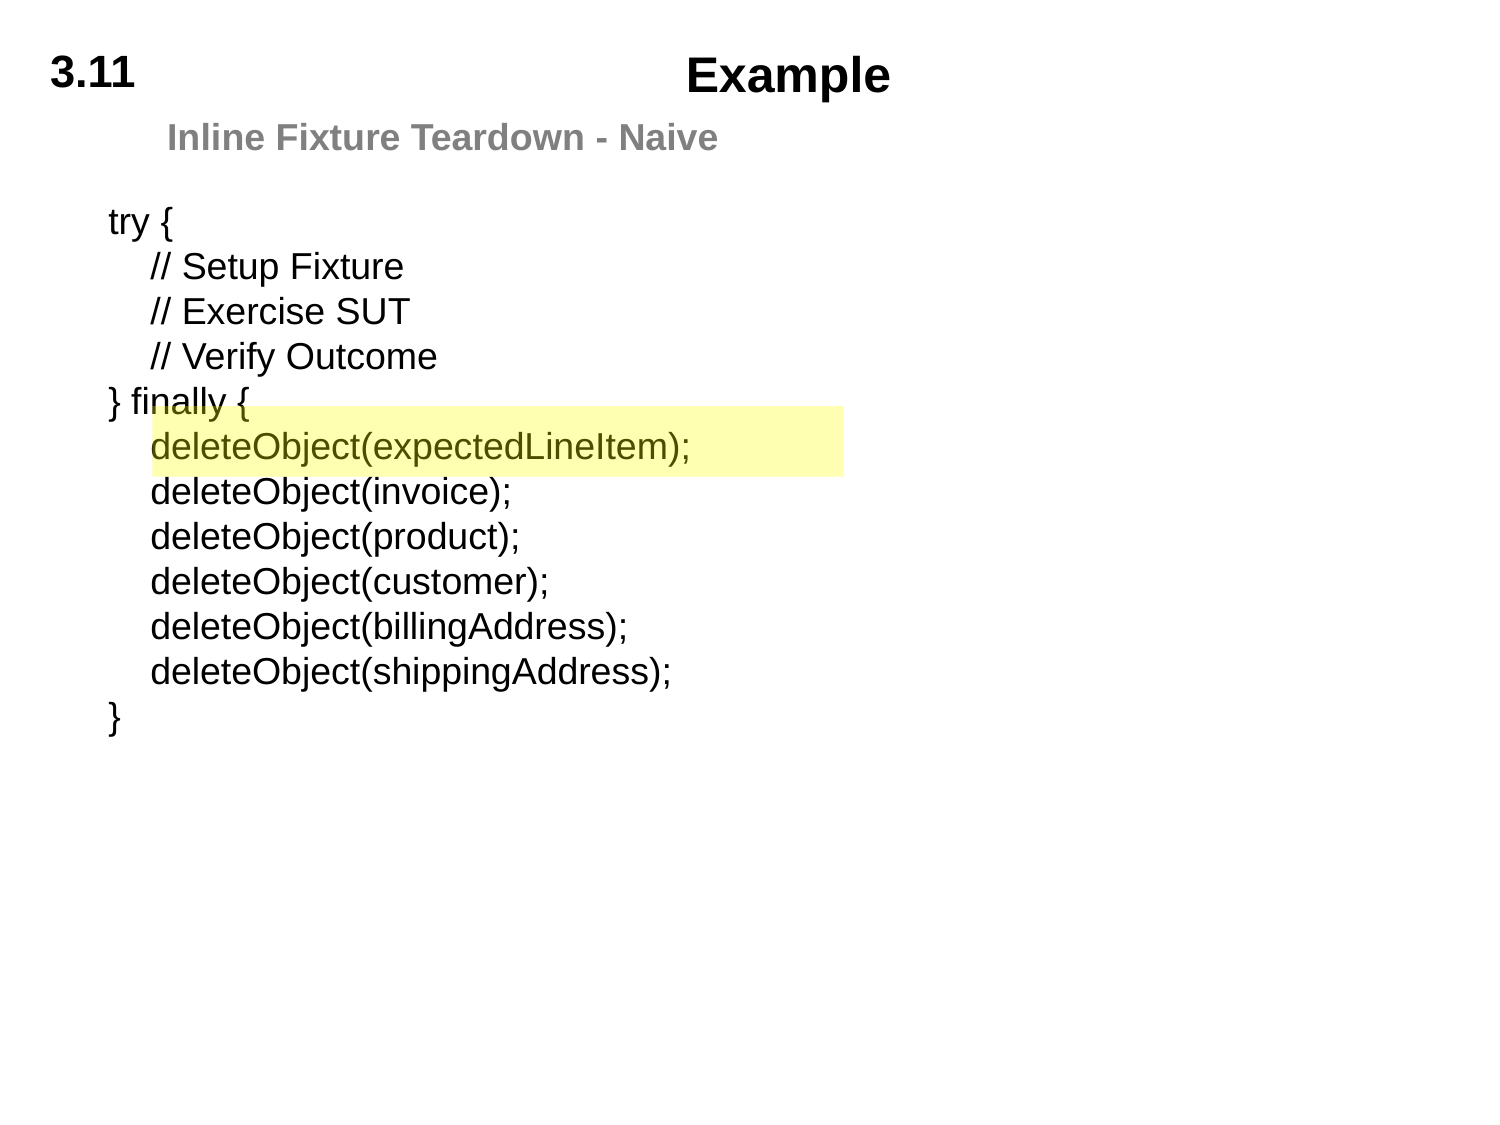

3.11
# Example
Inline Fixture Teardown - Naive
try {
    // Setup Fixture
    // Exercise SUT
    // Verify Outcome
} finally {
    deleteObject(expectedLineItem);
    deleteObject(invoice);
    deleteObject(product);
    deleteObject(customer);
    deleteObject(billingAddress);
    deleteObject(shippingAddress);
}